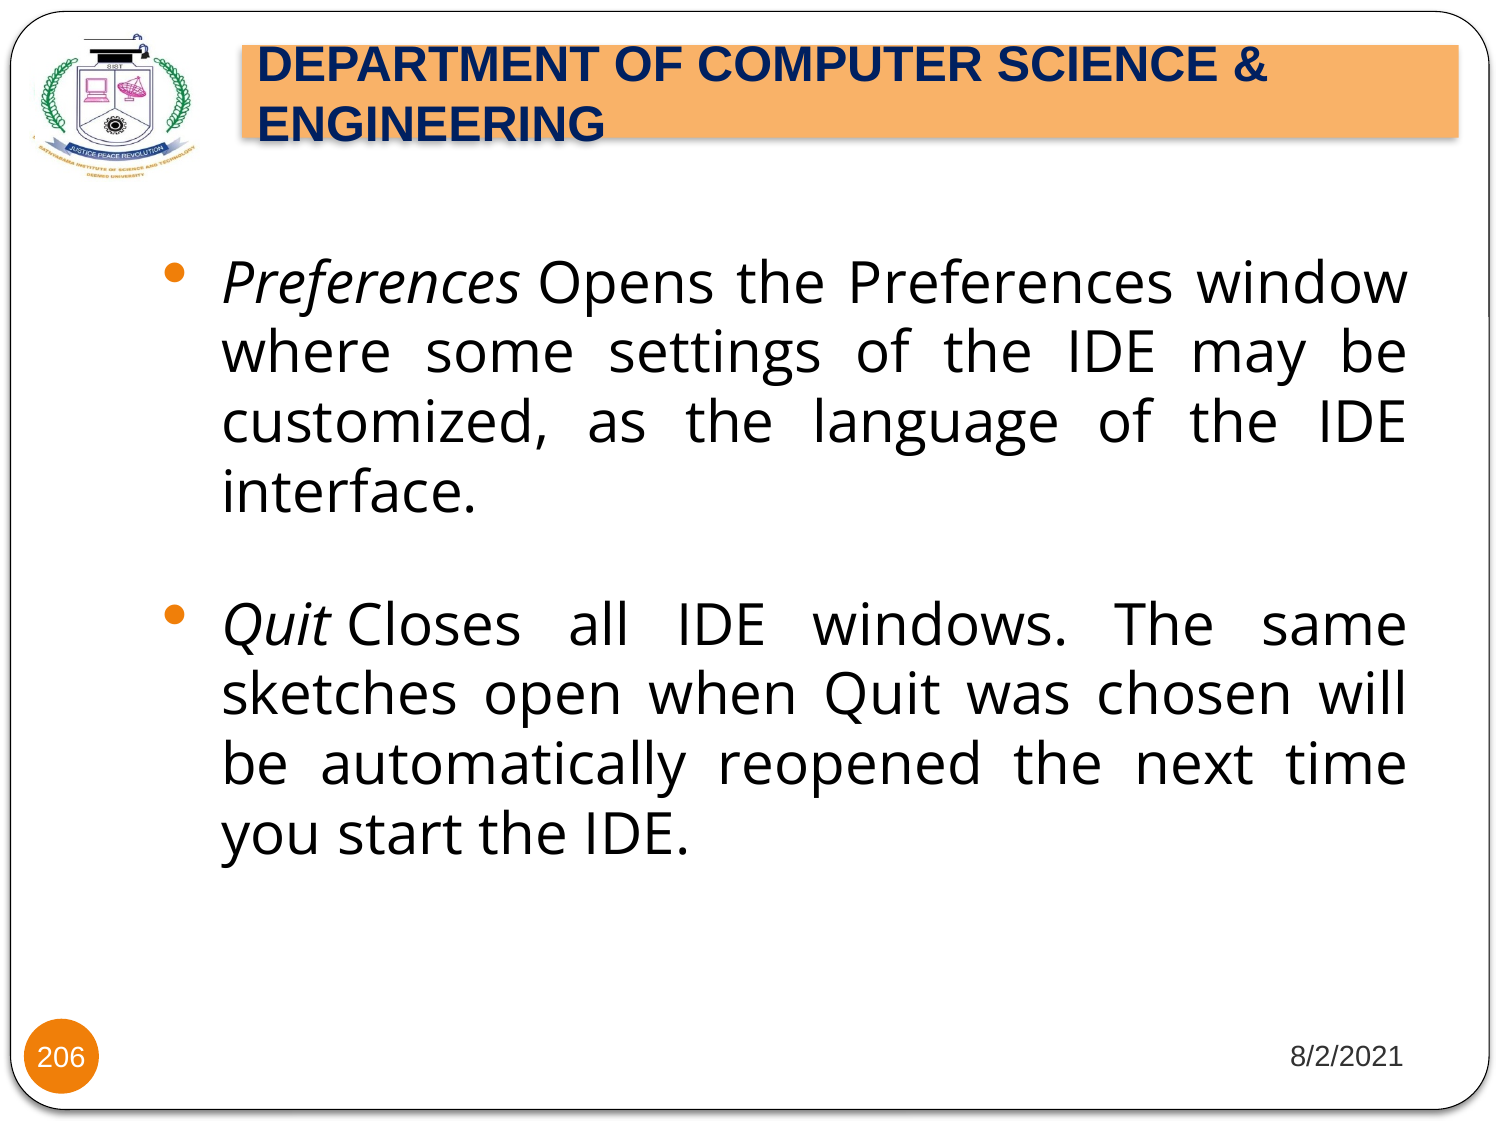

Preferences Opens the Preferences window where some settings of the IDE may be customized, as the language of the IDE interface.
Quit Closes all IDE windows. The same sketches open when Quit was chosen will be automatically reopened the next time you start the IDE.

8/2/2021
206